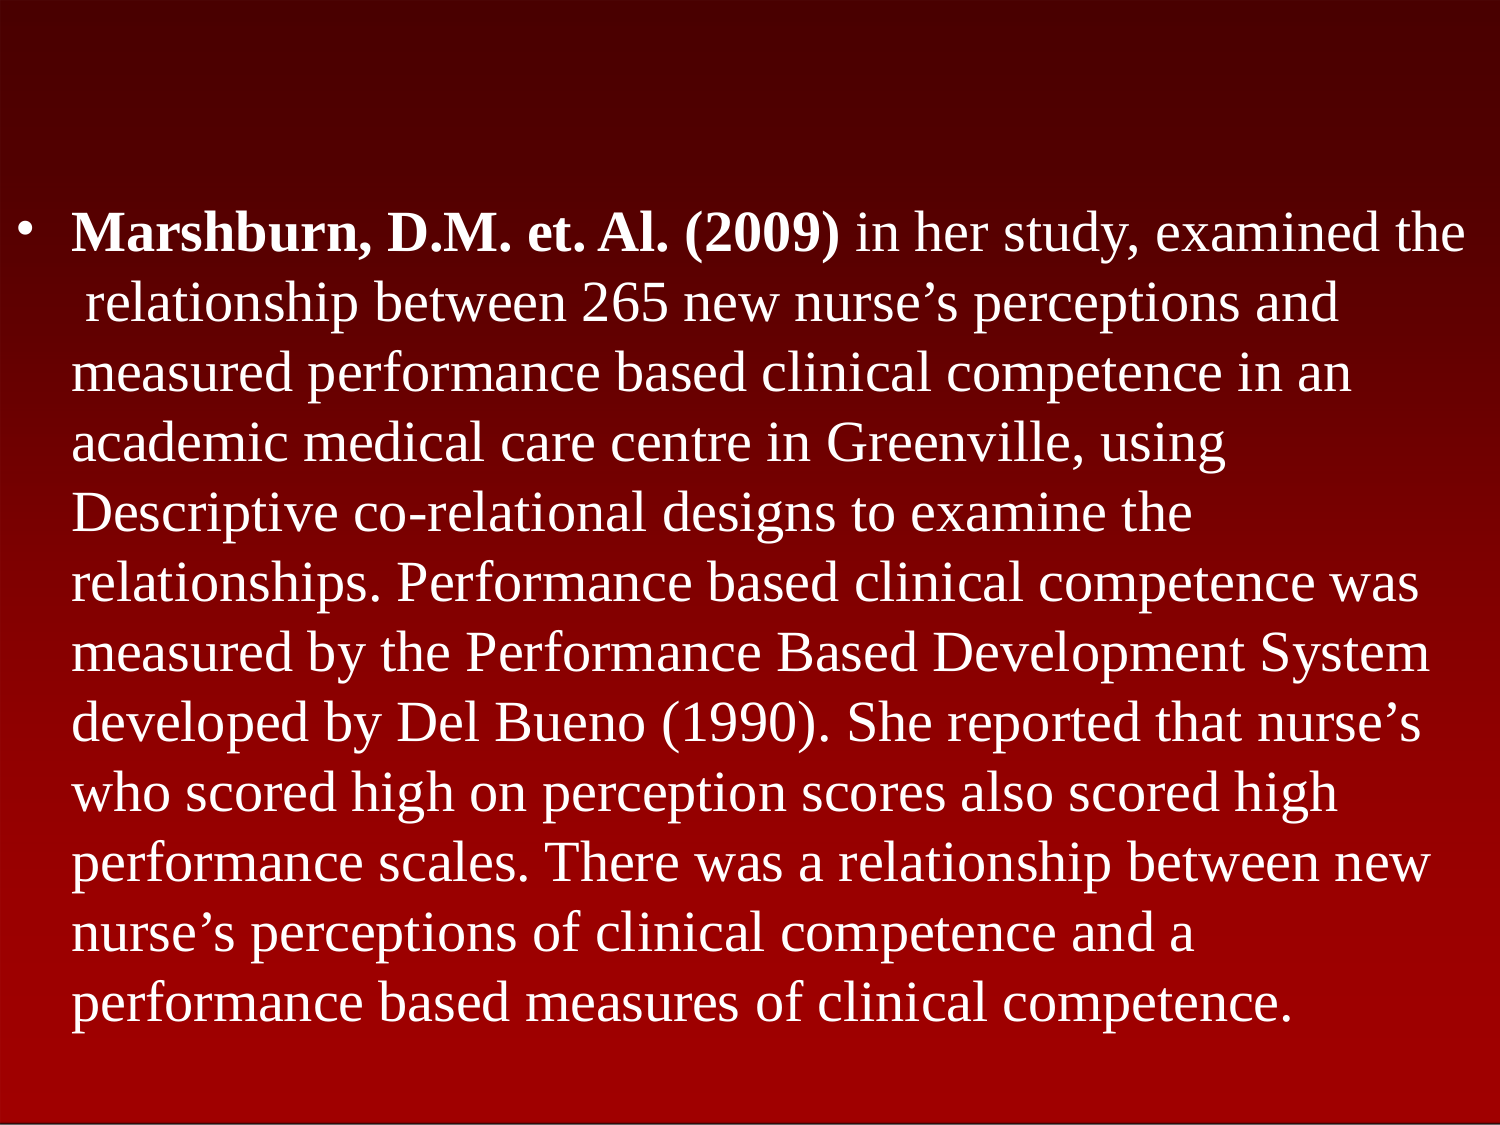

Marshburn, D.M. et. Al. (2009) in her study, examined the  relationship between 265 new nurse’s perceptions and  measured performance based clinical competence in an  academic medical care centre in Greenville, using  Descriptive co-relational designs to examine the  relationships. Performance based clinical competence was  measured by the Performance Based Development System  developed by Del Bueno (1990). She reported that nurse’s  who scored high on perception scores also scored high  performance scales. There was a relationship between new  nurse’s perceptions of clinical competence and a  performance based measures of clinical competence.